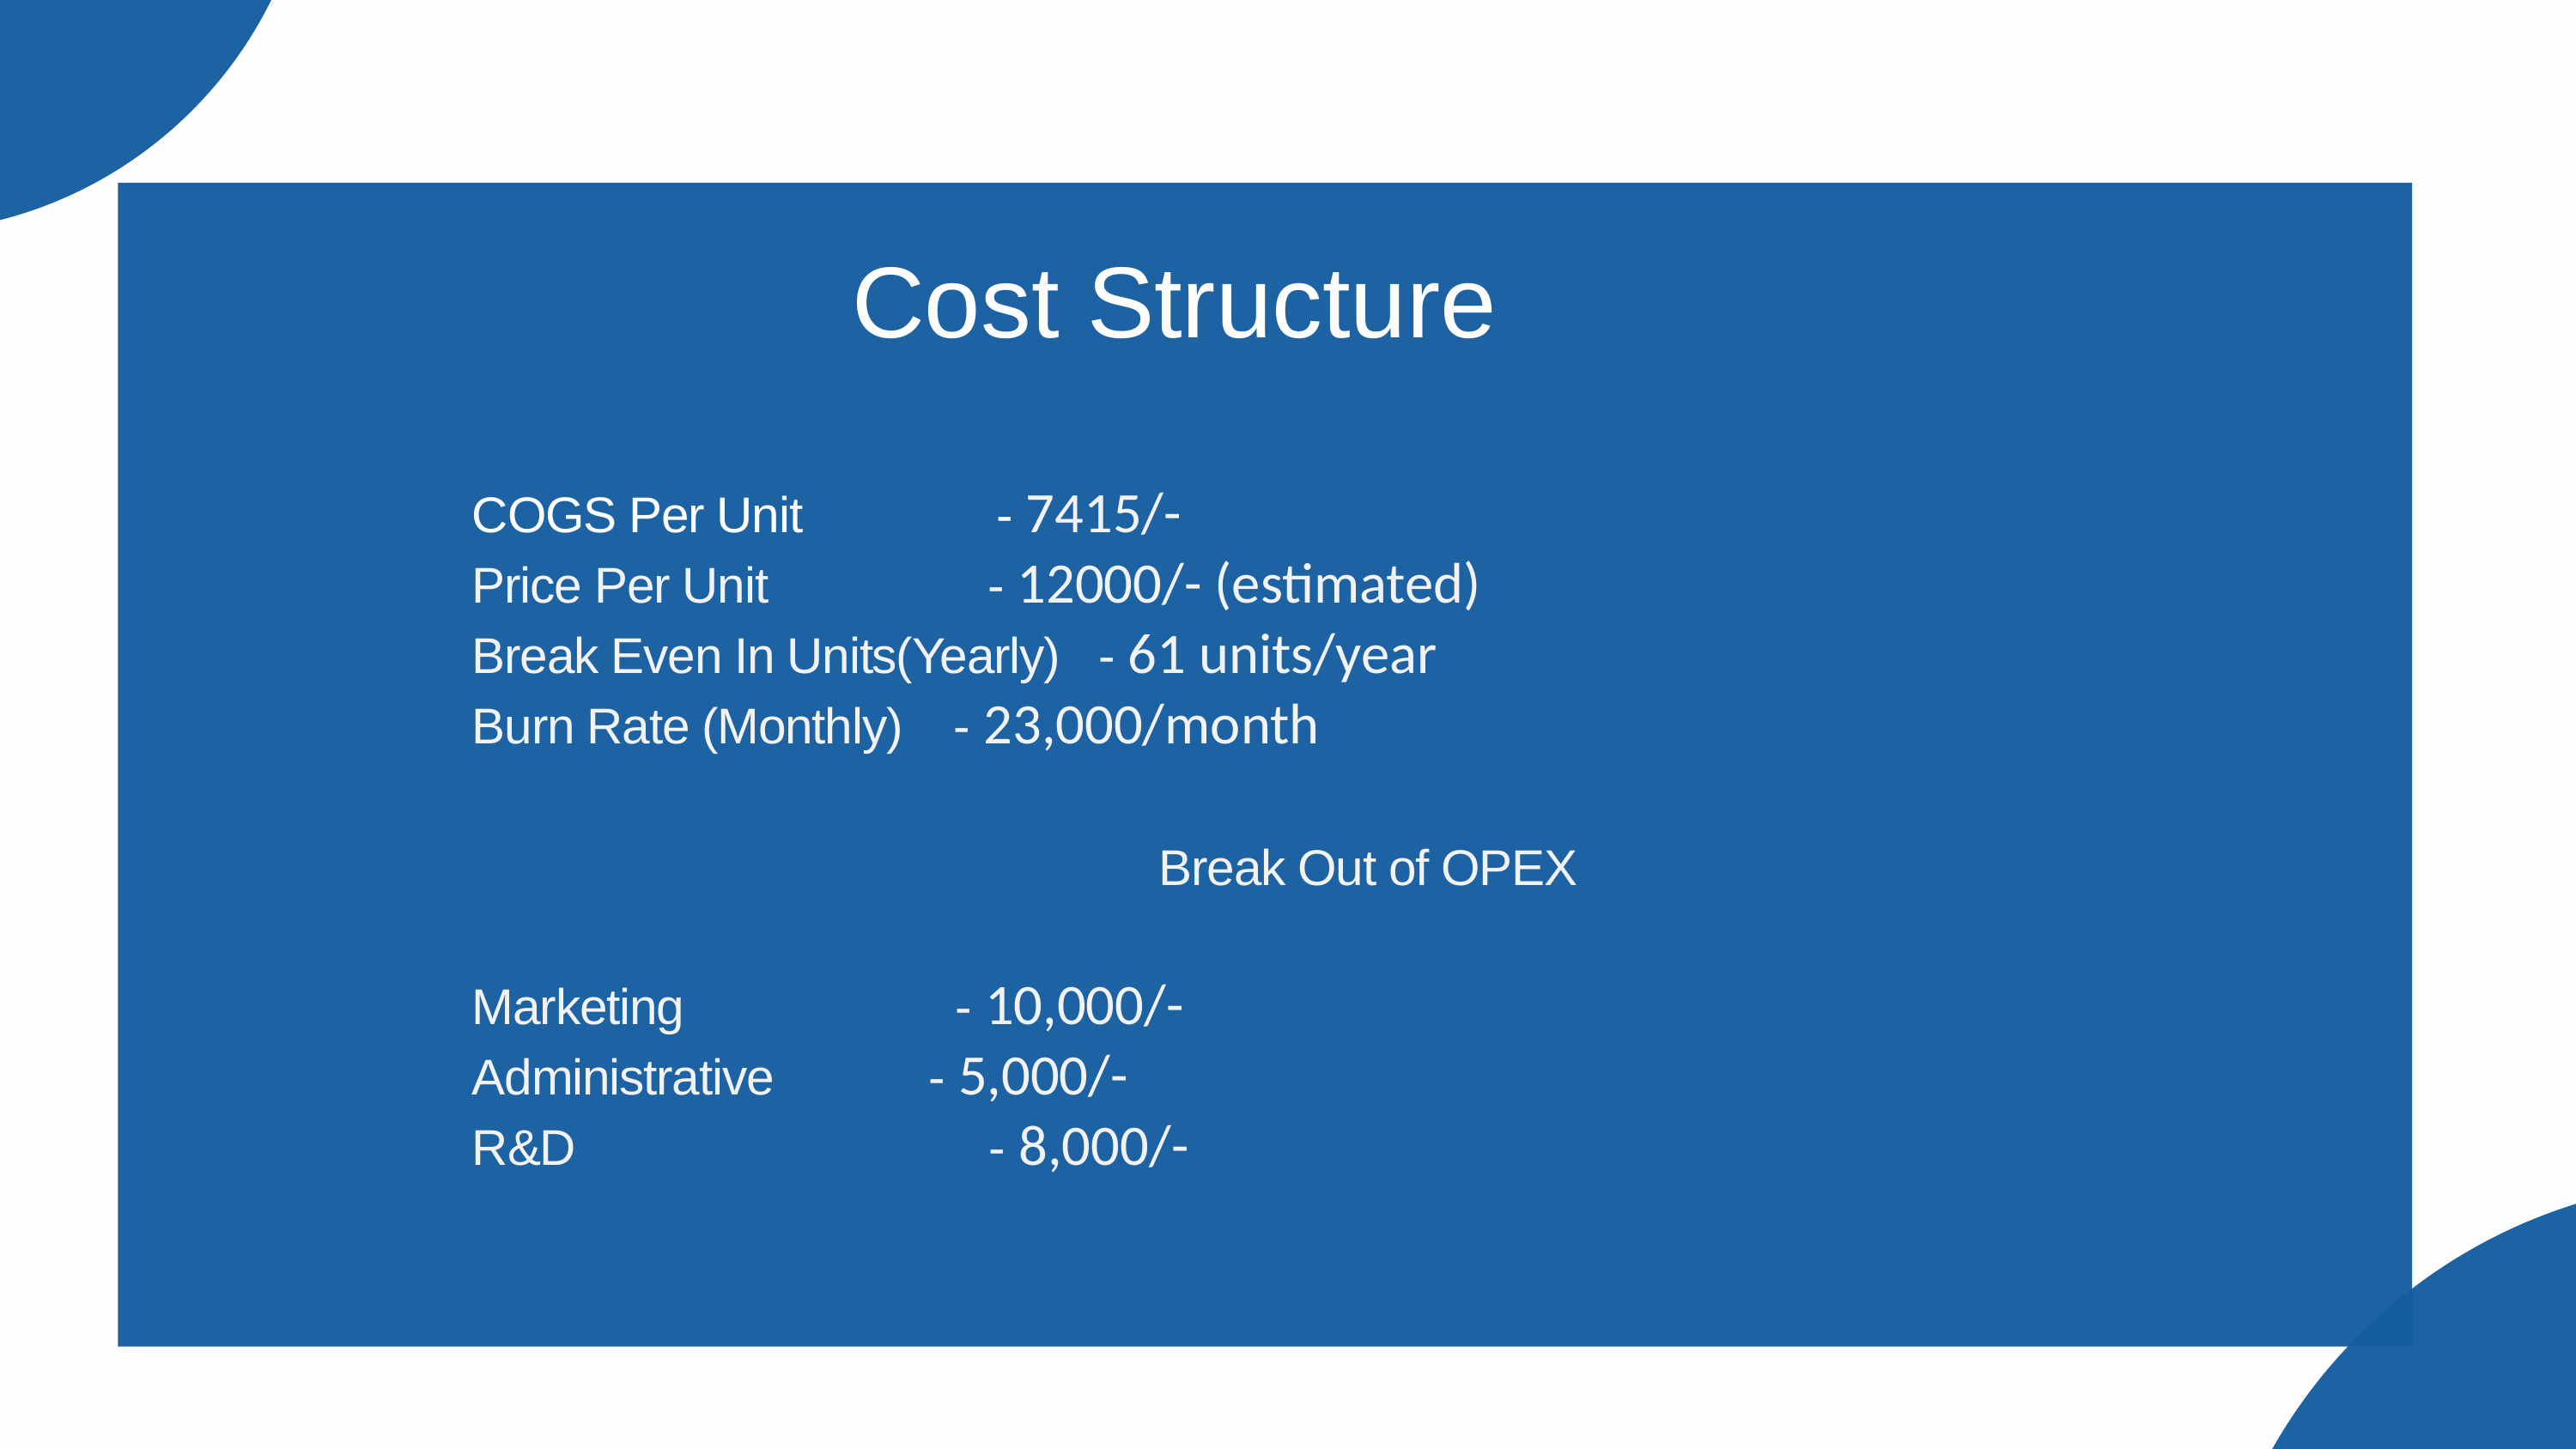

Cost Structure
COGS Per Unit               - 7415/-
Price Per Unit                 - 12000/- (estimated)
Break Even In Units(Yearly)   - 61 units/year
Burn Rate (Monthly)    - 23,000/month

                                                     Break Out of OPEX

Marketing                     - 10,000/-
Administrative            - 5,000/-
R&D                                - 8,000/-